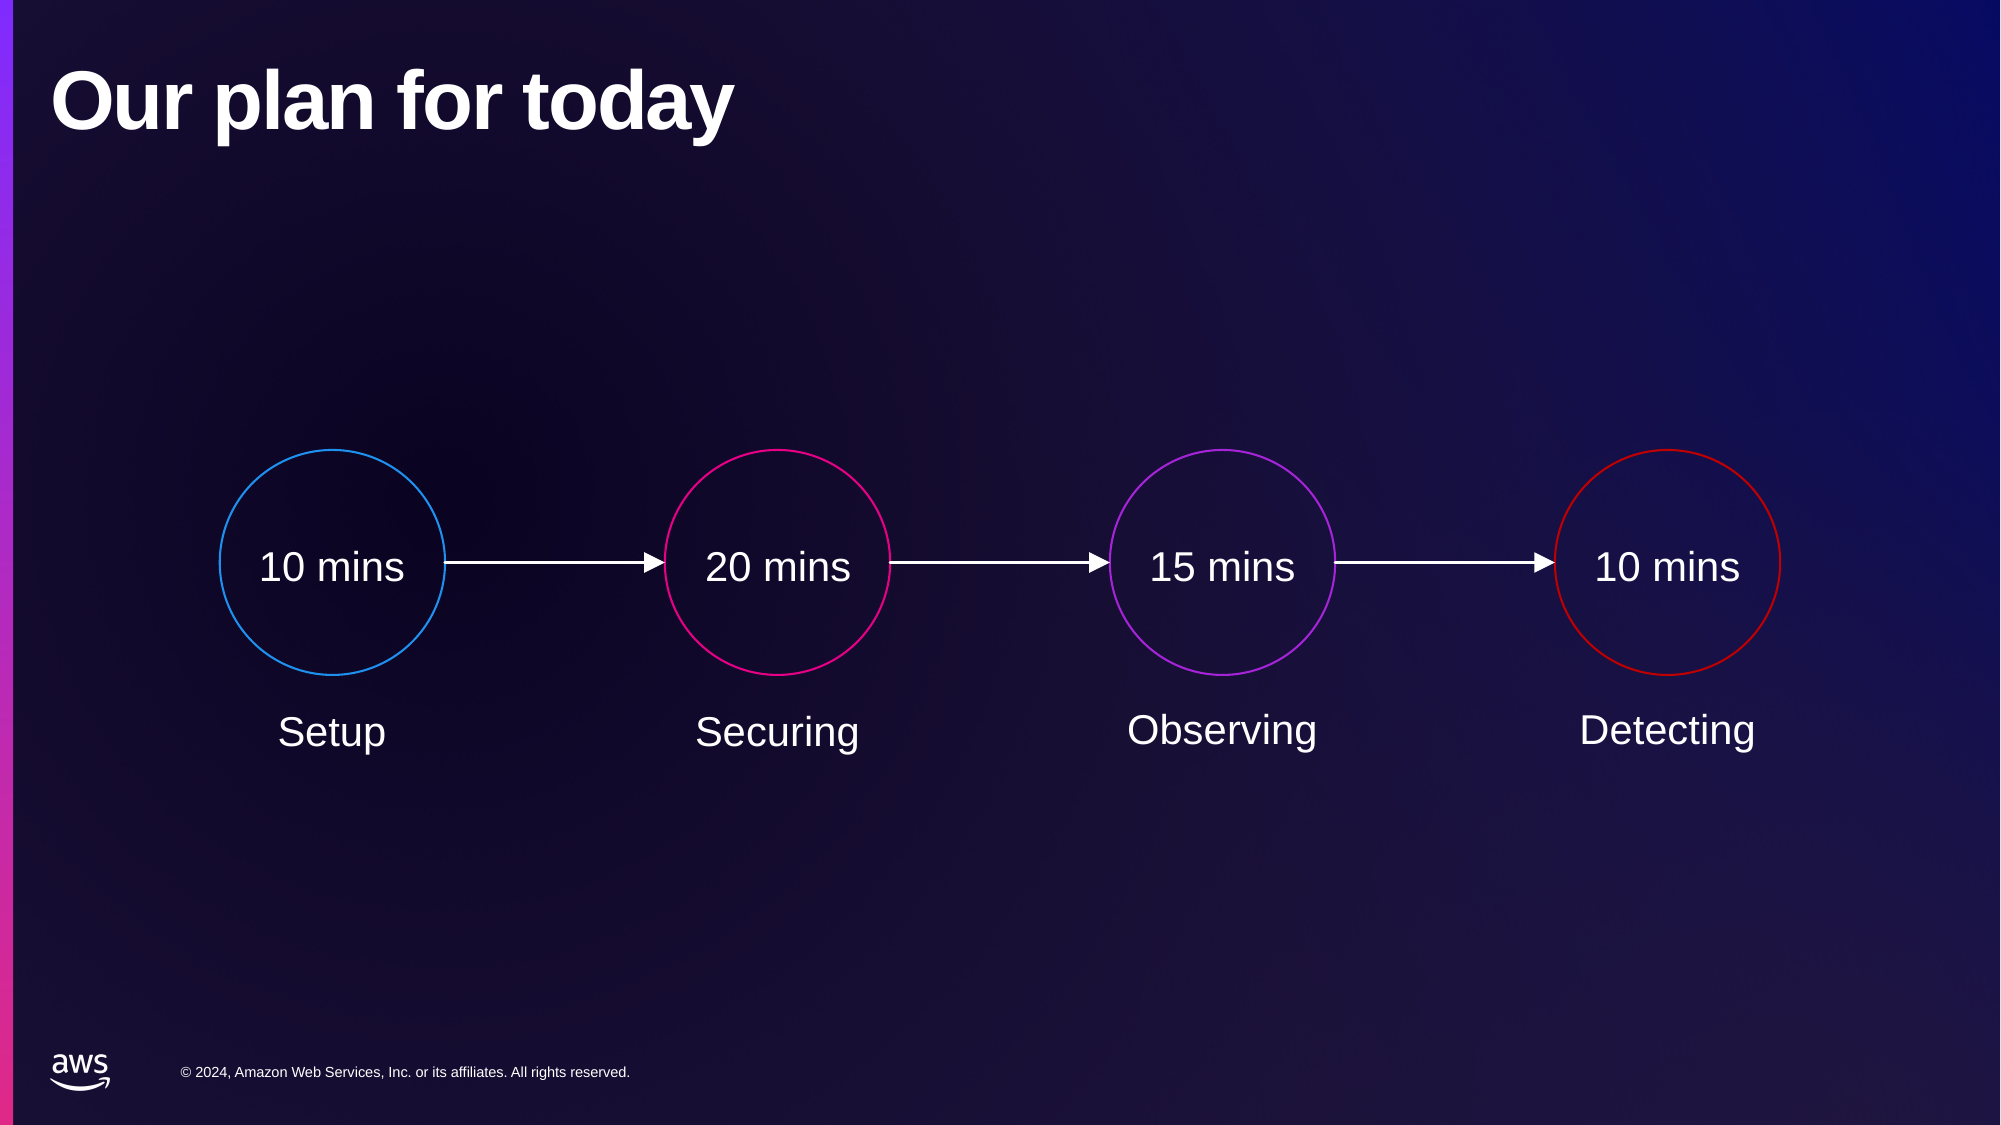

# Our plan for today

10 mins
20 mins
15 mins
10 mins
Observing
Detecting
Setup
Securing